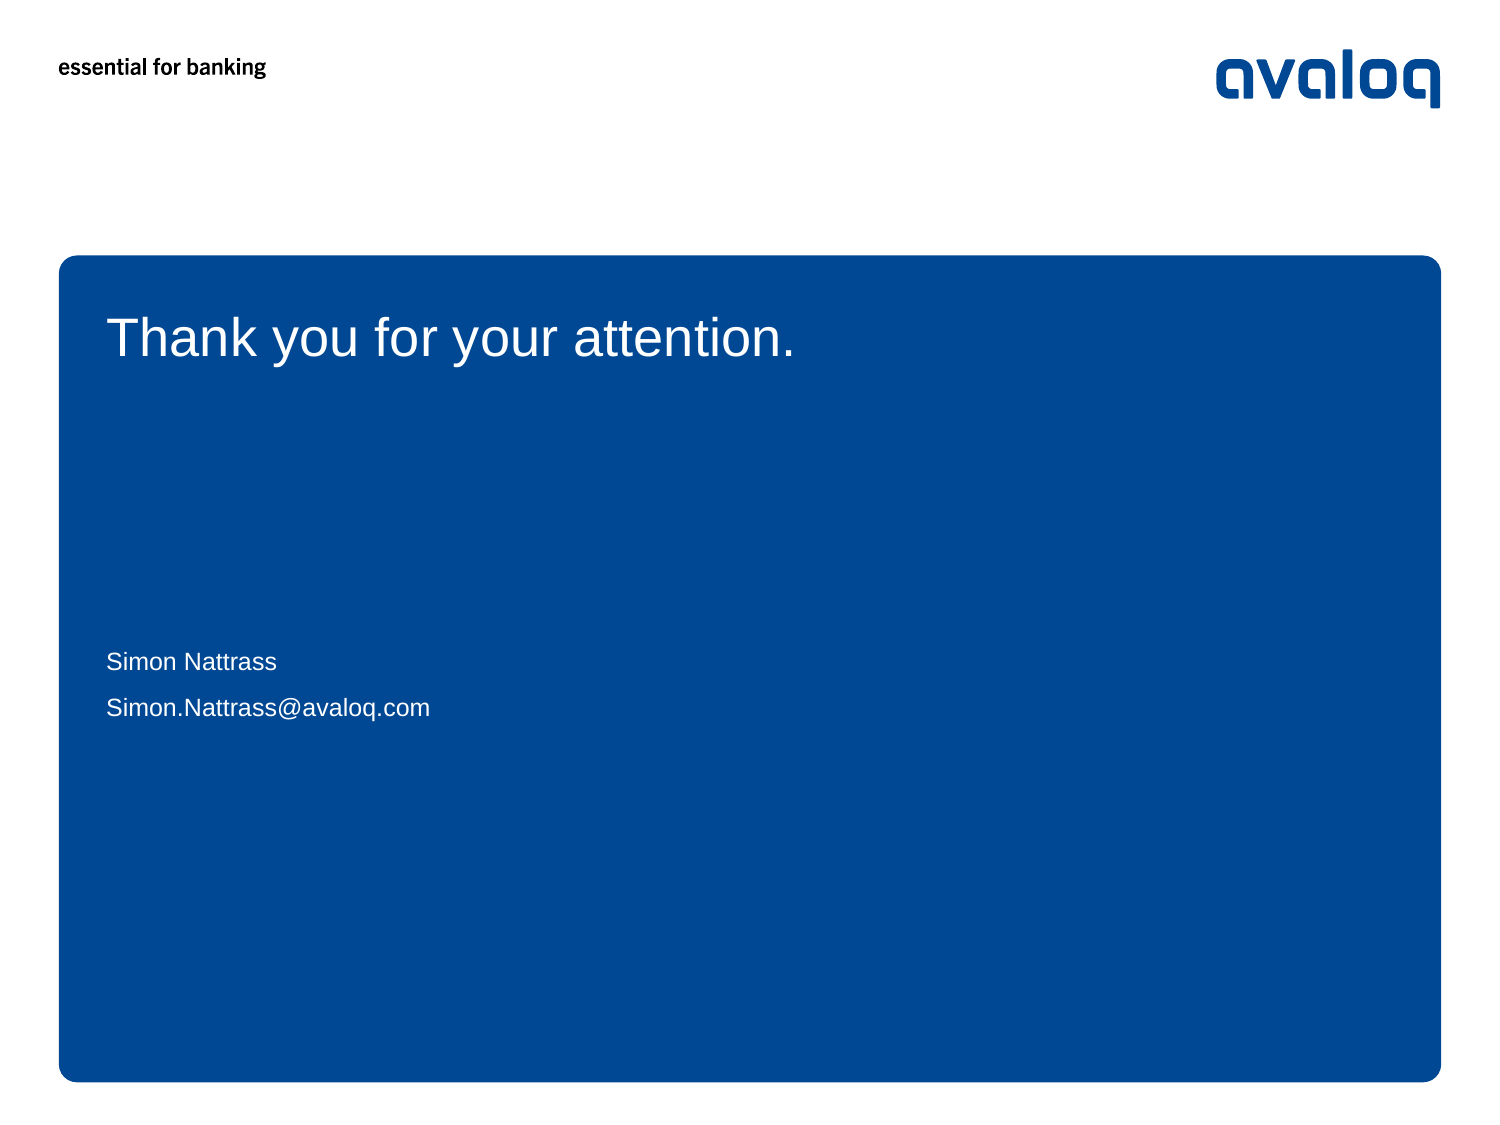

Thank you for your attention.
Simon Nattrass
Simon.Nattrass@avaloq.com